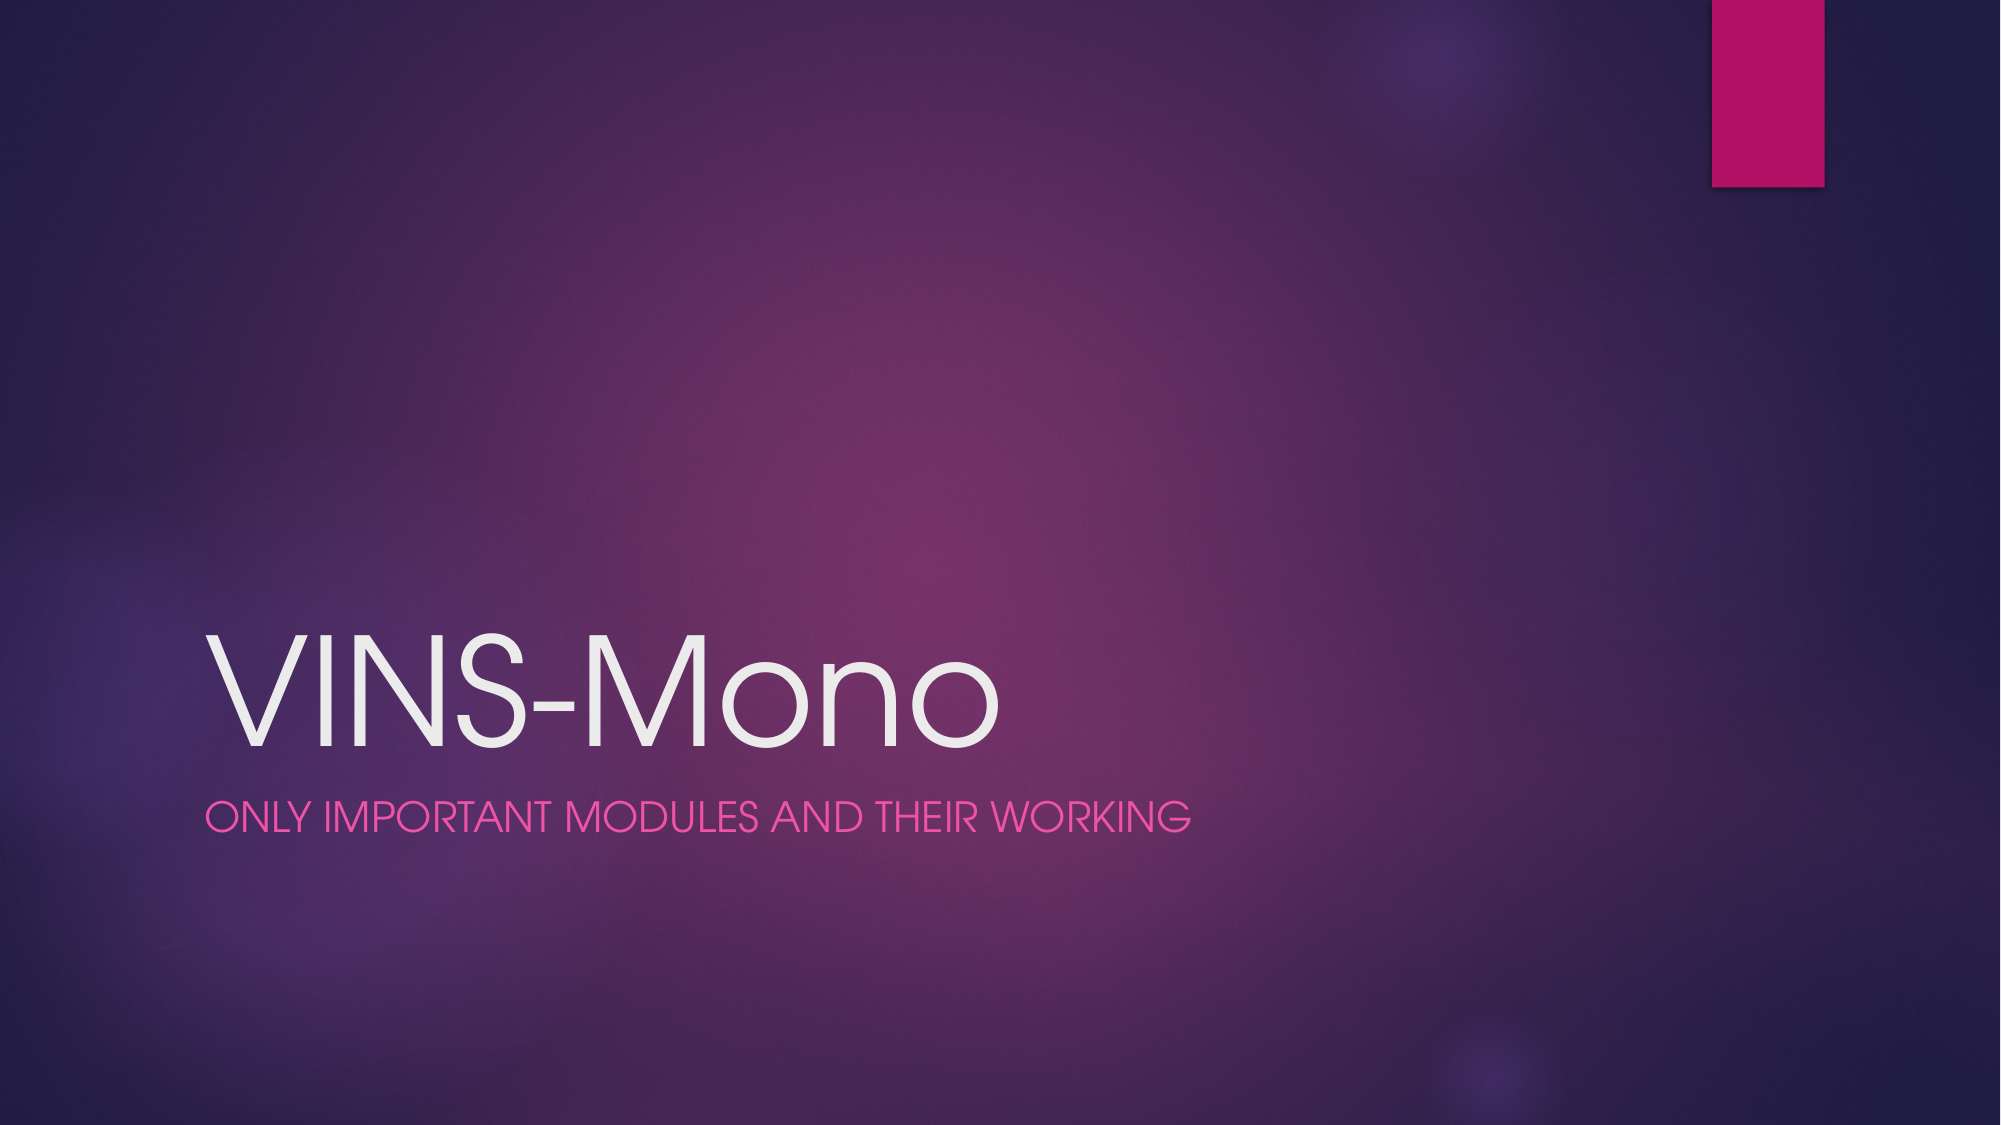

# VINS-Mono
Only important modules and their working